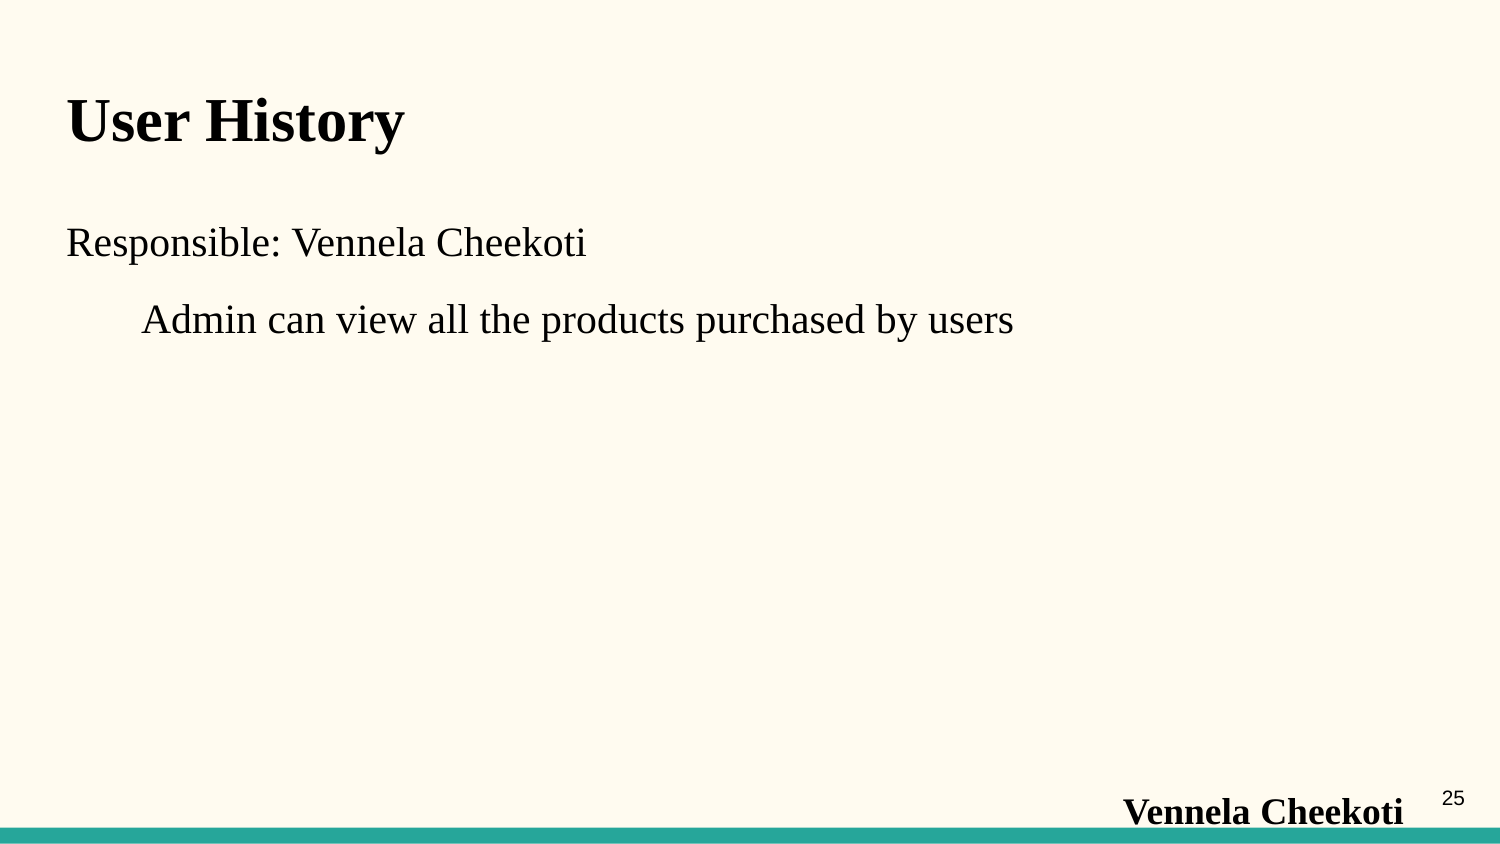

# User History
Responsible: Vennela Cheekoti
Admin can view all the products purchased by users
25
Vennela Cheekoti